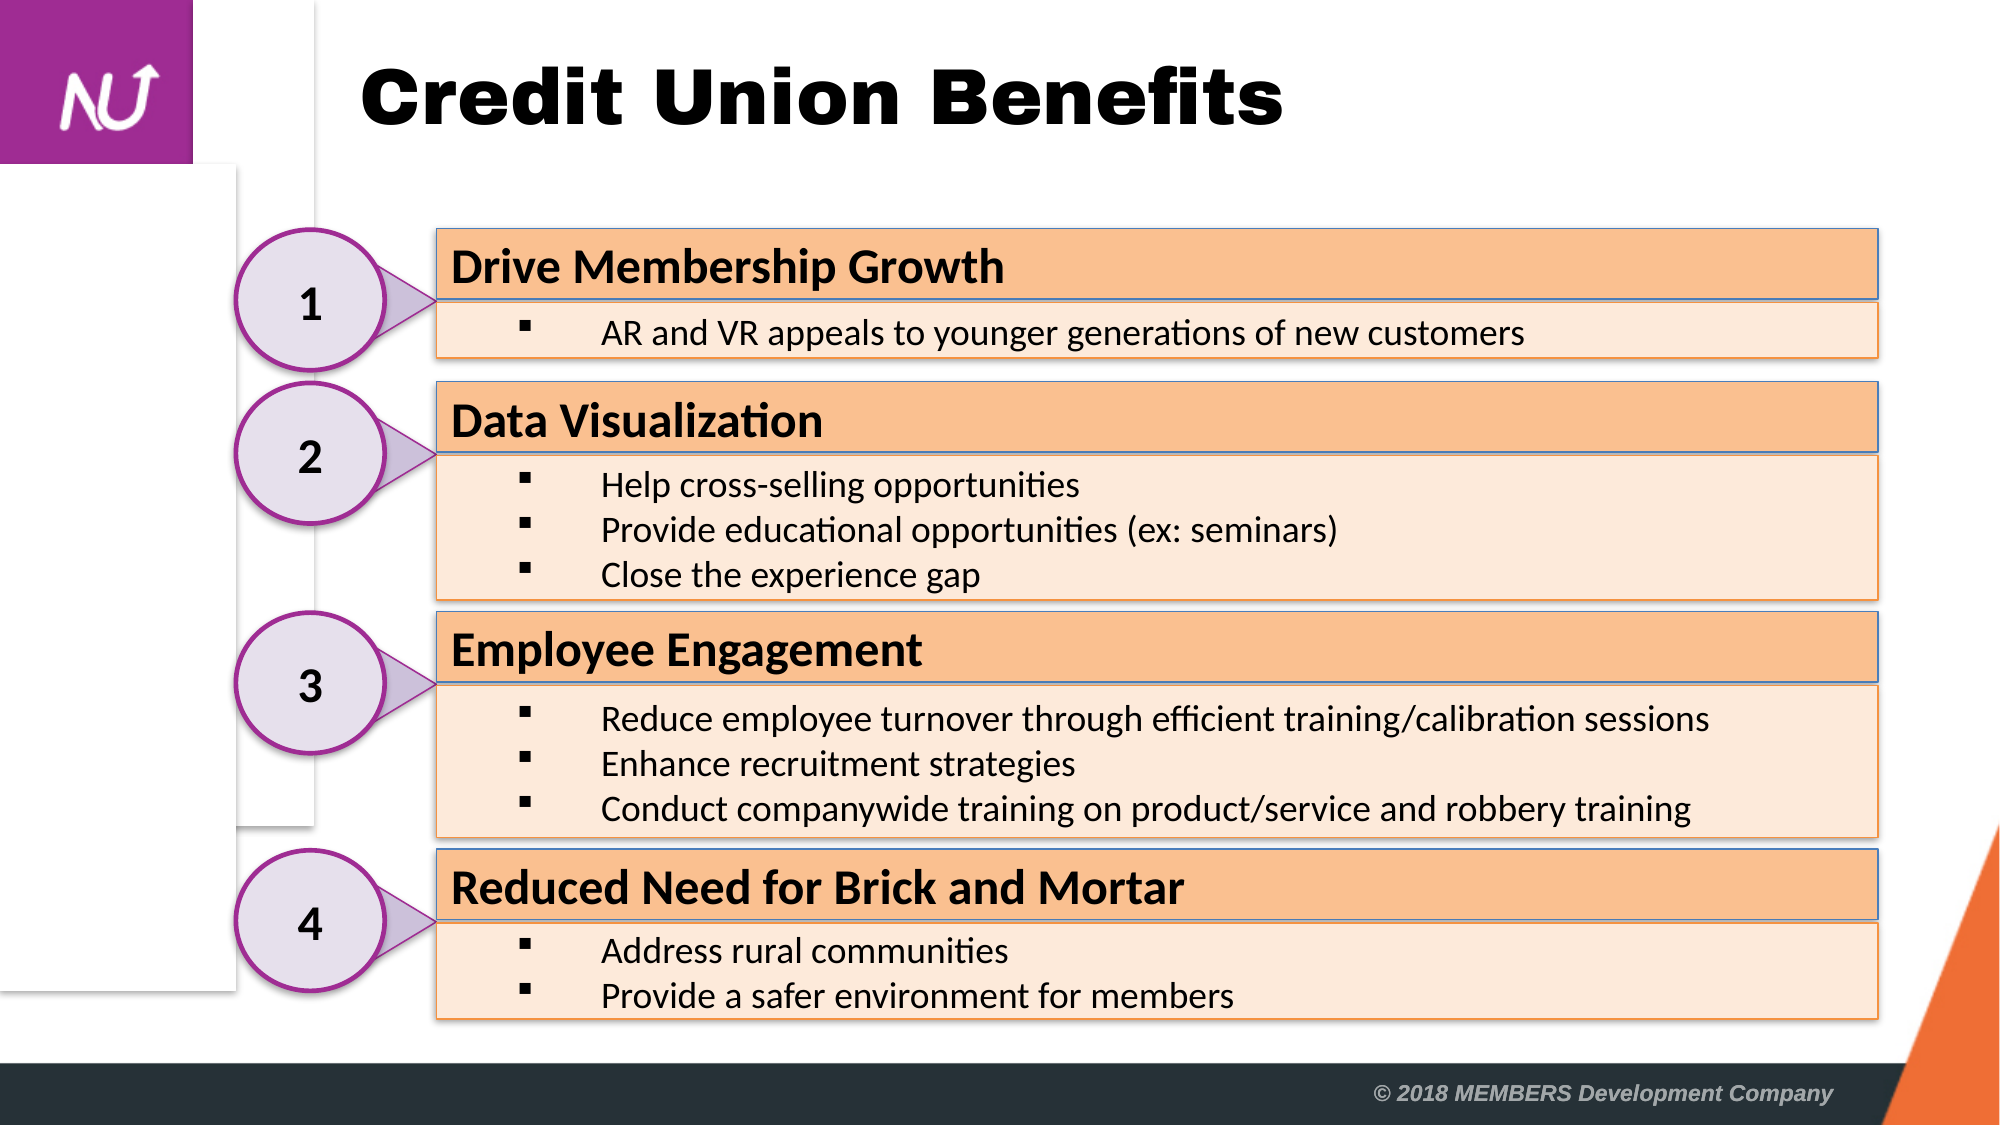

# Credit Union Benefits
Drive Membership Growth
1

AR and VR appeals to younger generations of new customers
Data Visualization
2

Help cross-selling opportunities
Provide educational opportunities (ex: seminars)
Close the experience gap
Employee Engagement
3

Reduce employee turnover through efficient training/calibration sessions
Enhance recruitment strategies
Conduct companywide training on product/service and robbery training
Reduced Need for Brick and Mortar
4

Address rural communities
Provide a safer environment for members